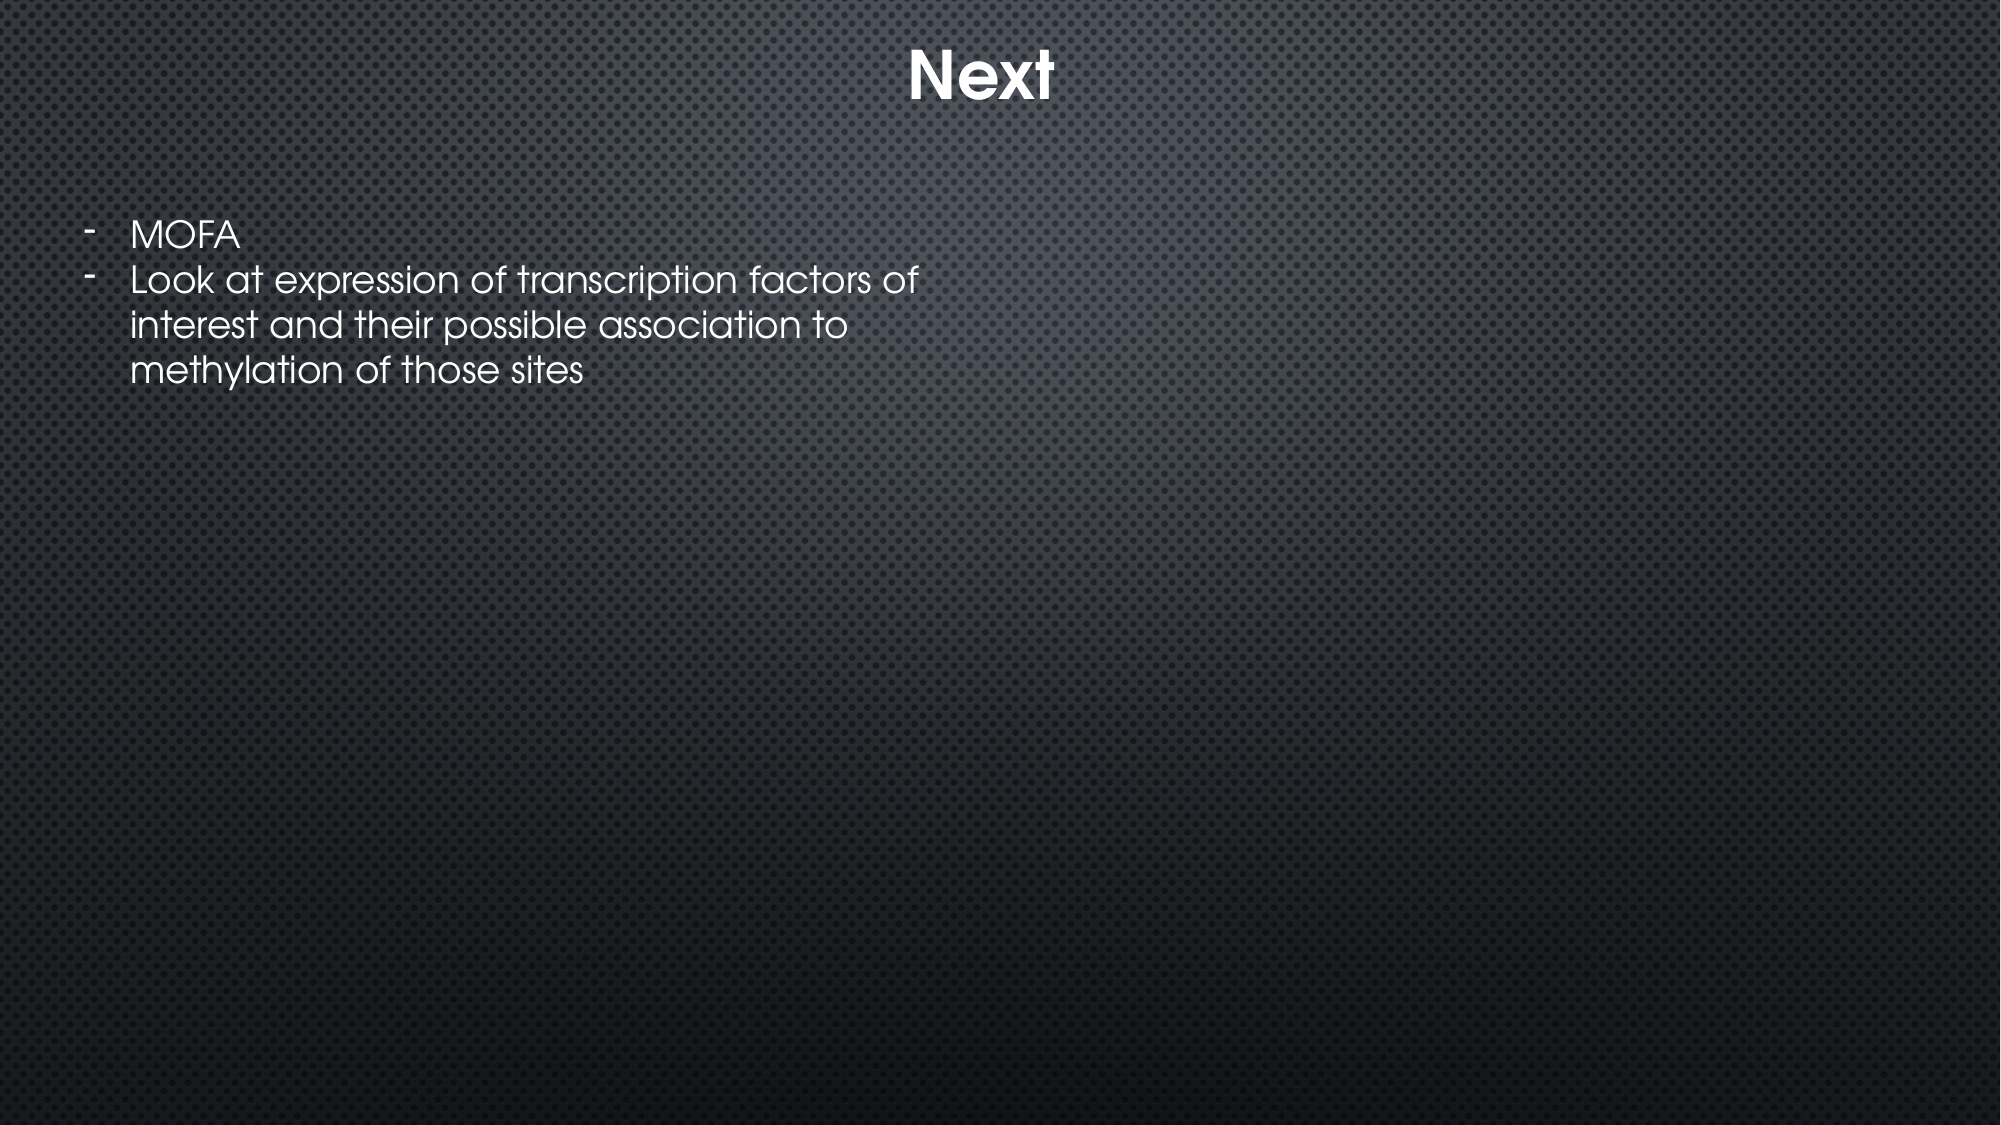

Next
MOFA
Look at expression of transcription factors of interest and their possible association to methylation of those sites